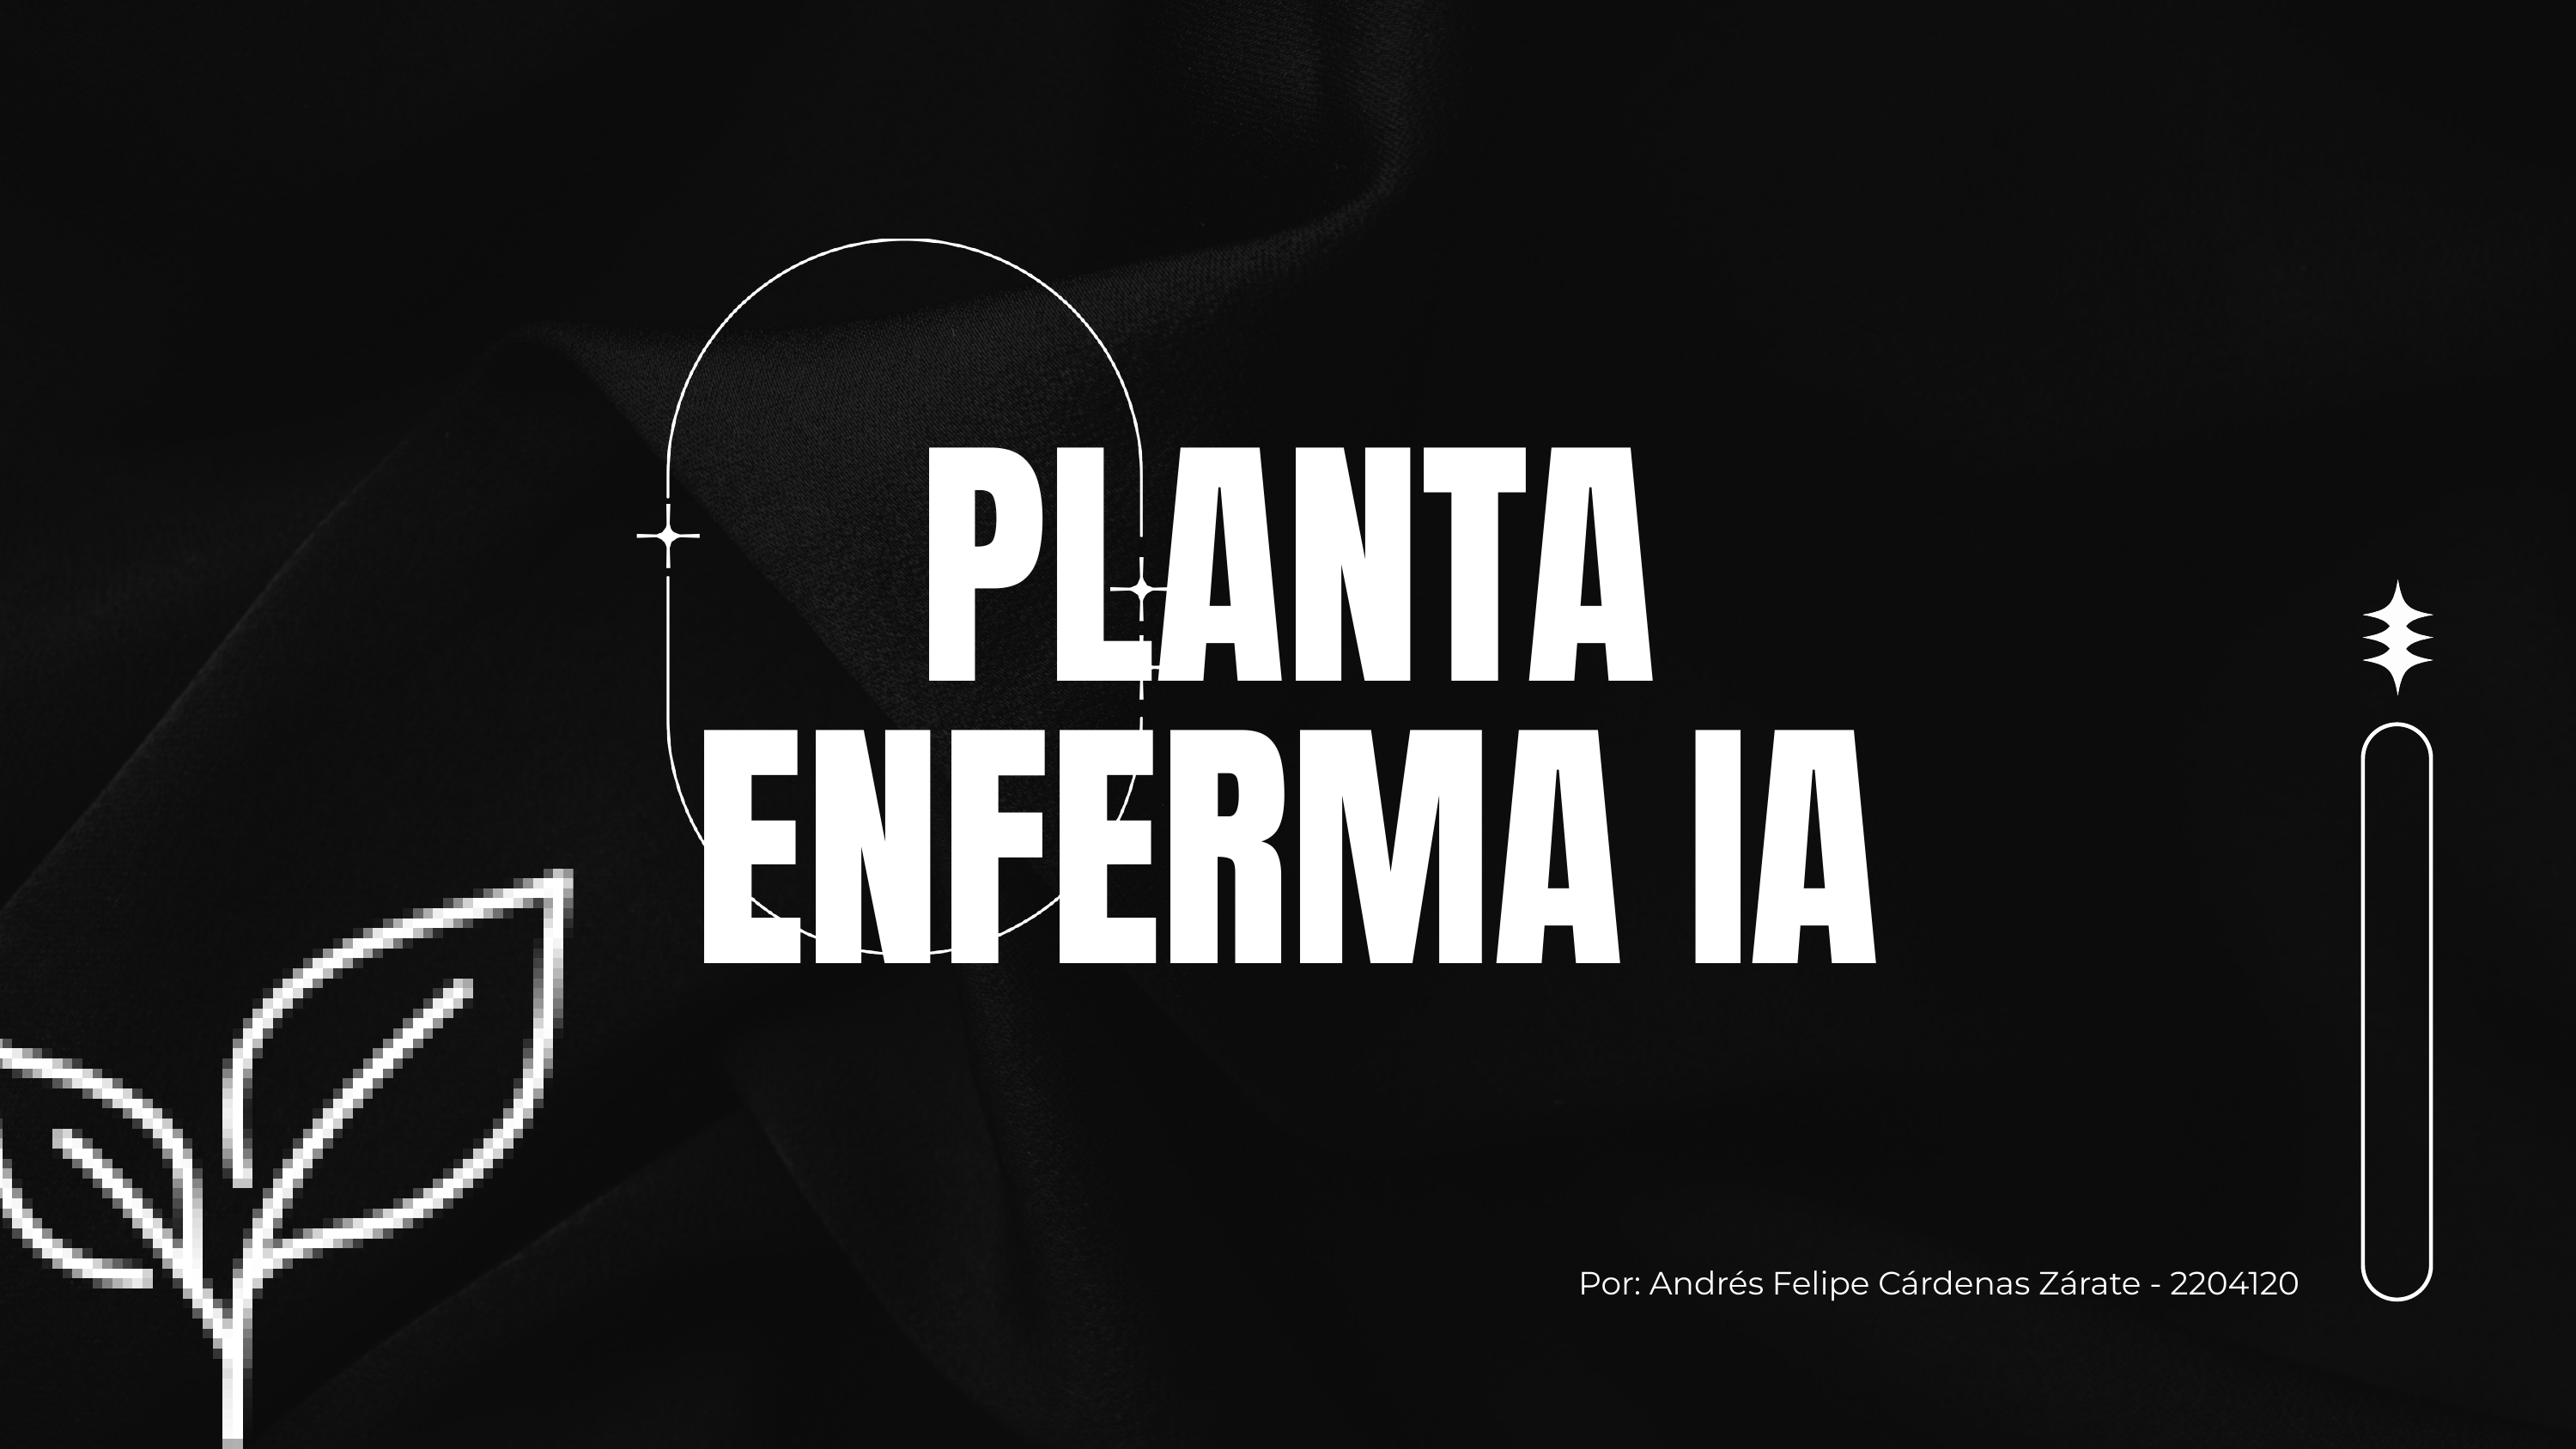

PLANTA
ENFERMA IA

Por: Andrés Felipe Cárdenas Zárate - 2204120